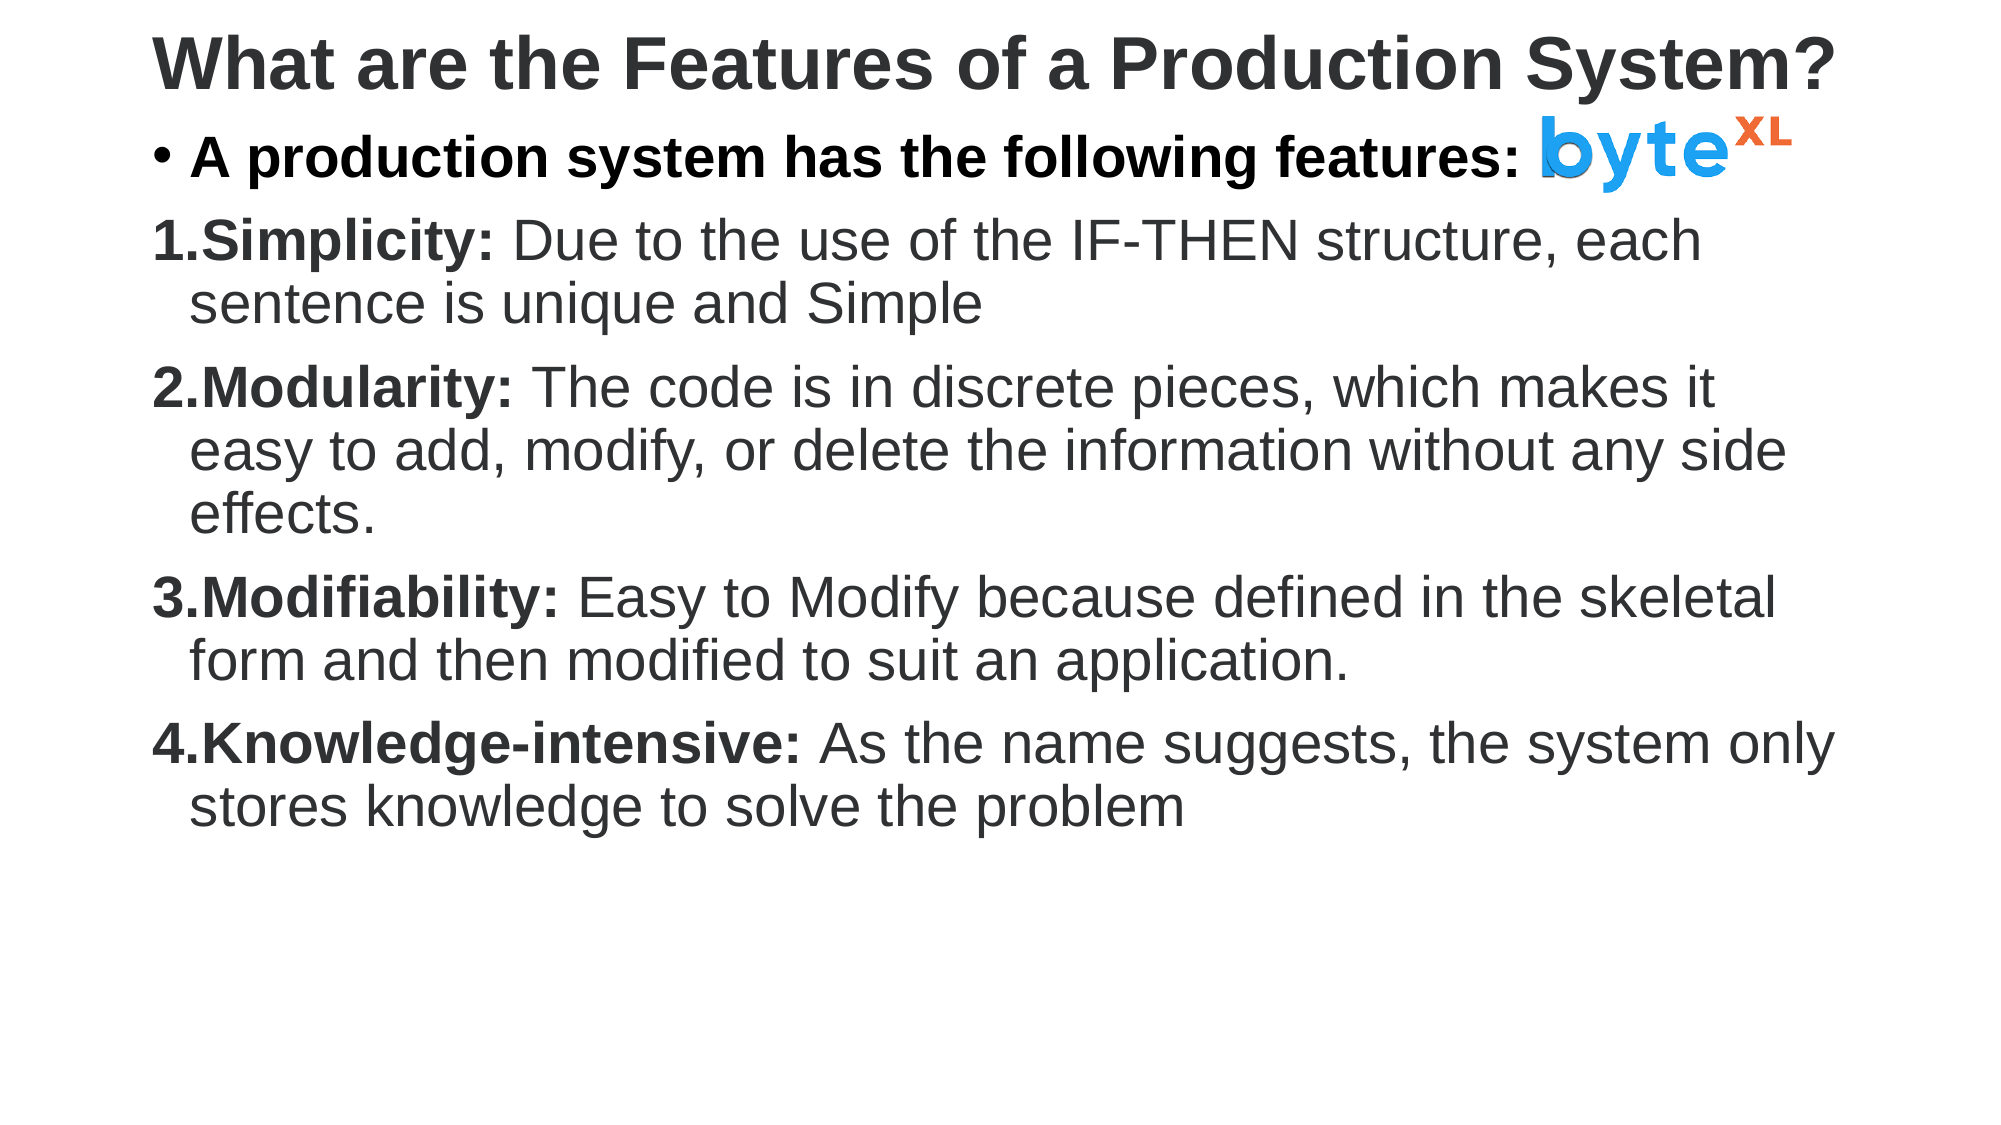

What are the Features of a Production System?
A production system has the following features:
Simplicity: Due to the use of the IF-THEN structure, each sentence is unique and Simple
Modularity: The code is in discrete pieces, which makes it easy to add, modify, or delete the information without any side effects.
Modifiability: Easy to Modify because defined in the skeletal form and then modified to suit an application.
Knowledge-intensive: As the name suggests, the system only stores knowledge to solve the problem